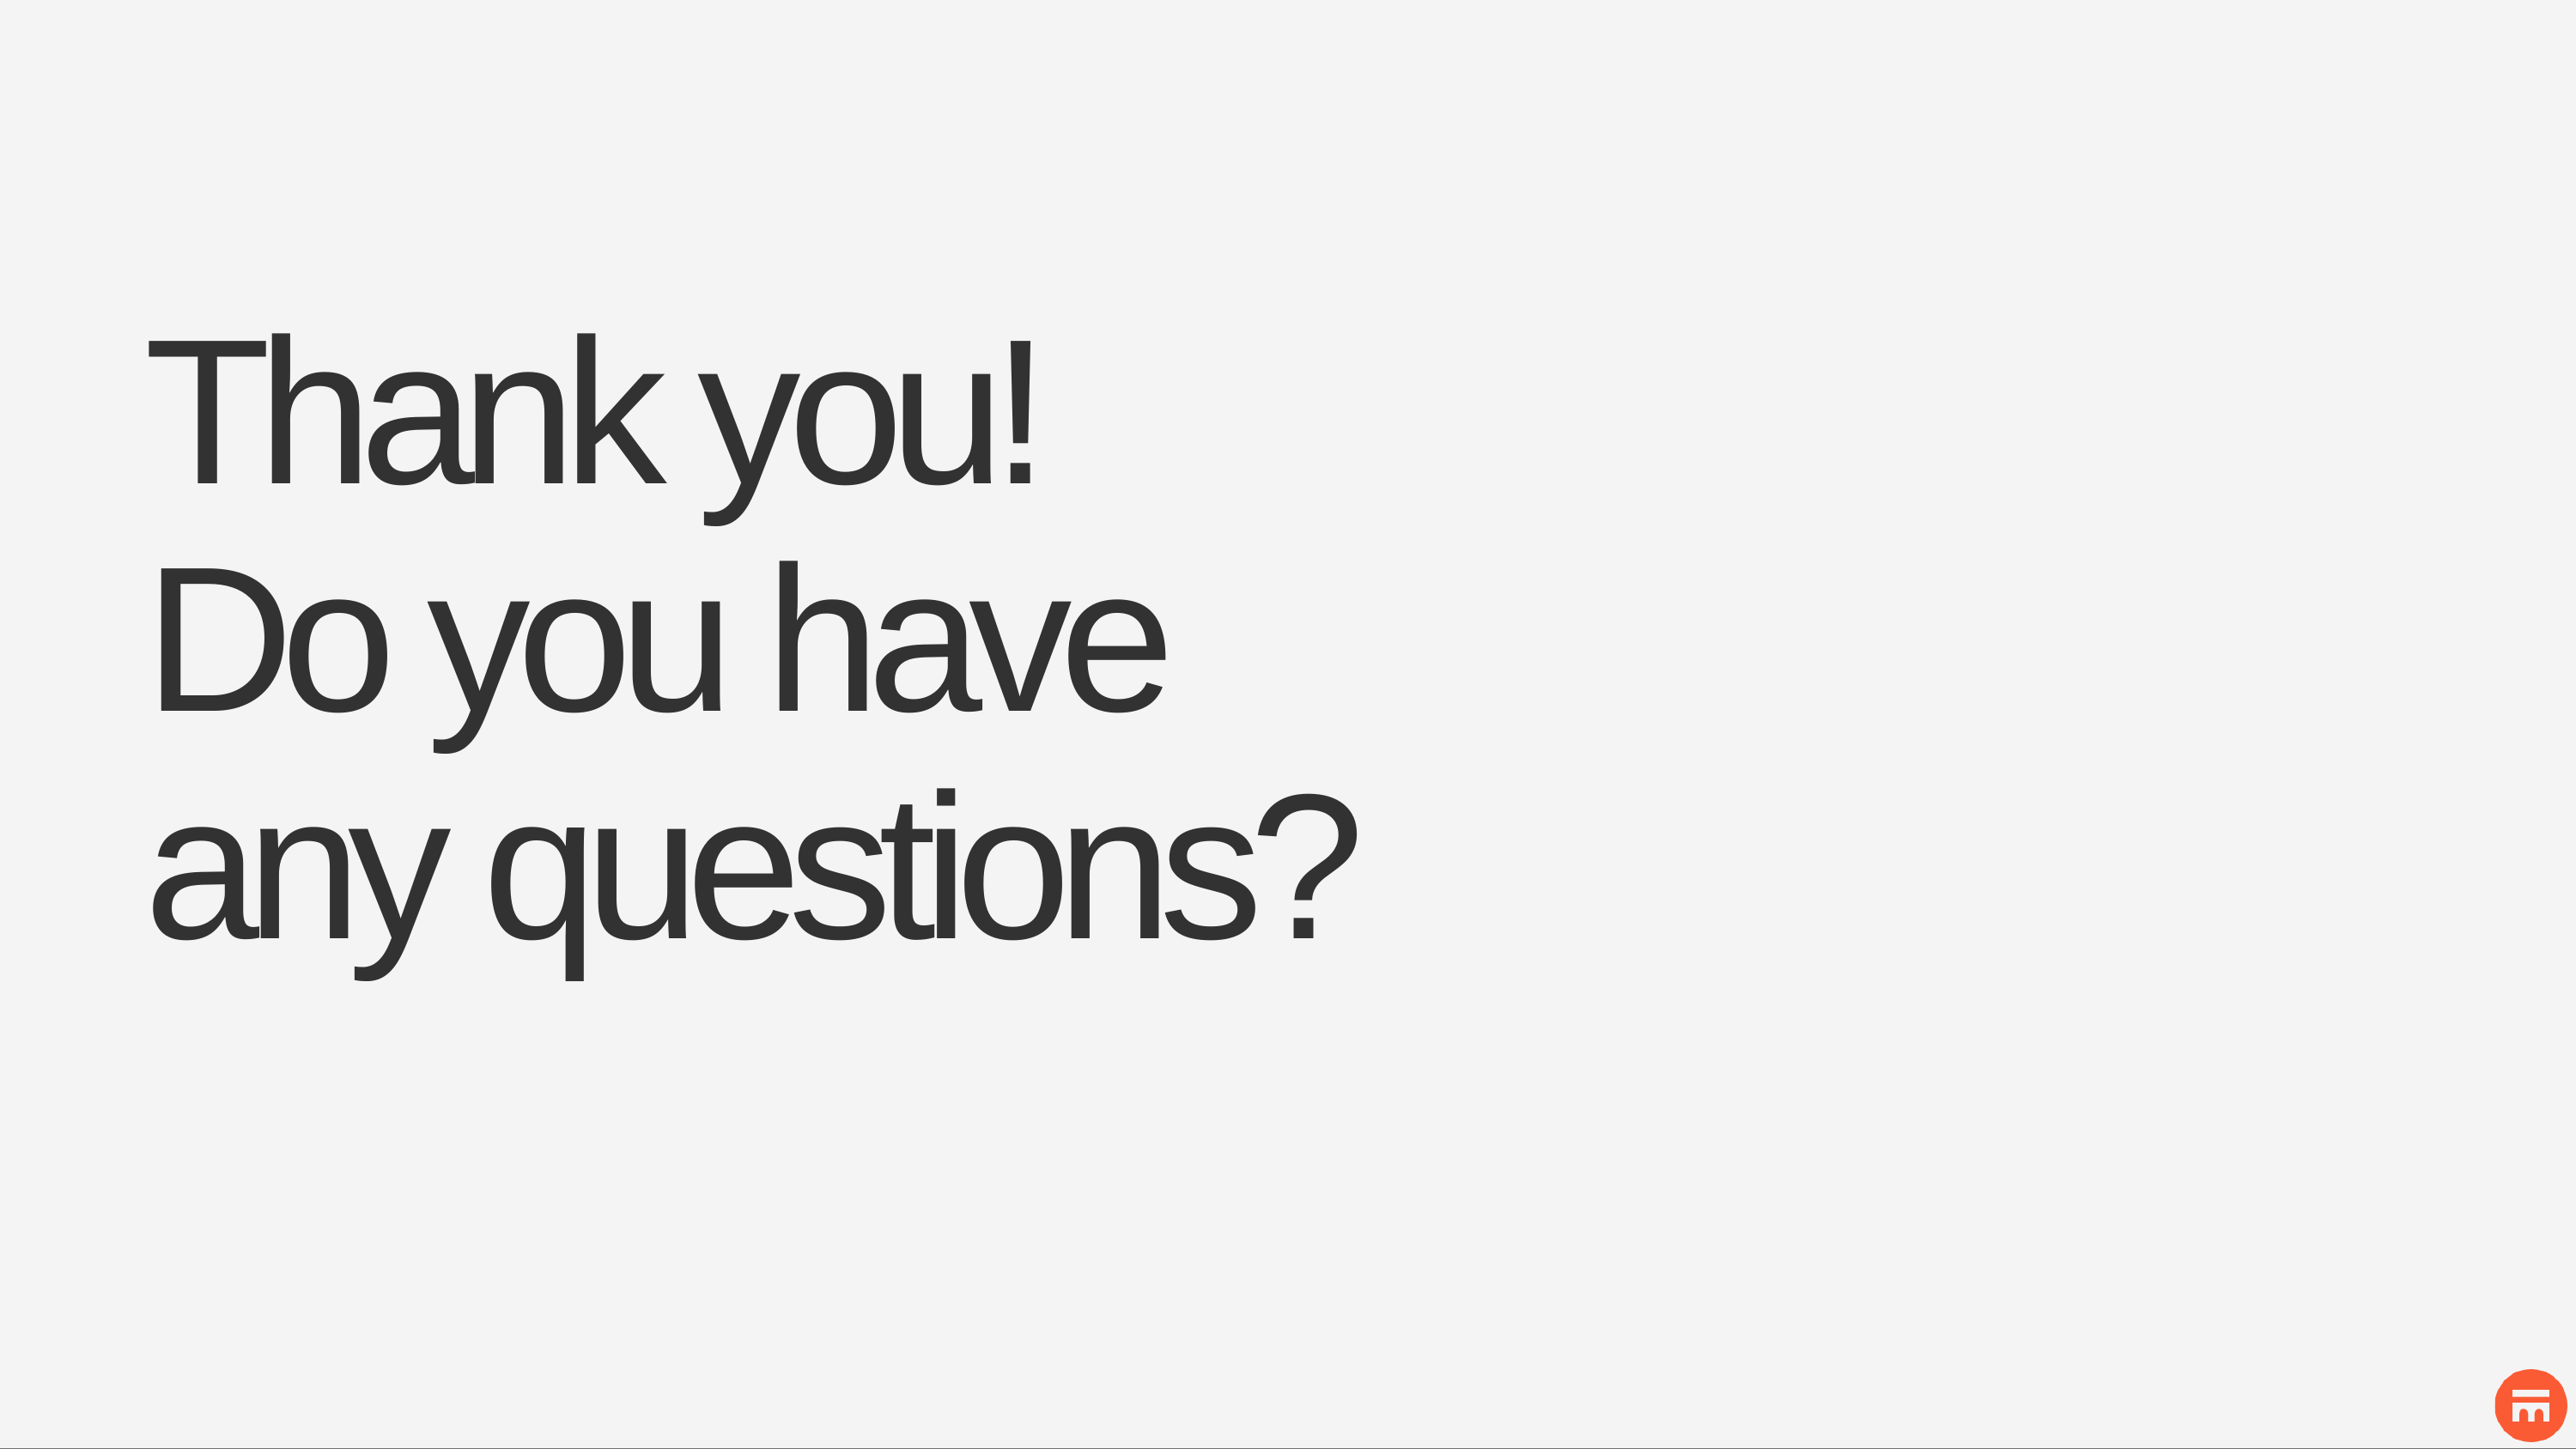

Thank you!
Do you have
any questions?